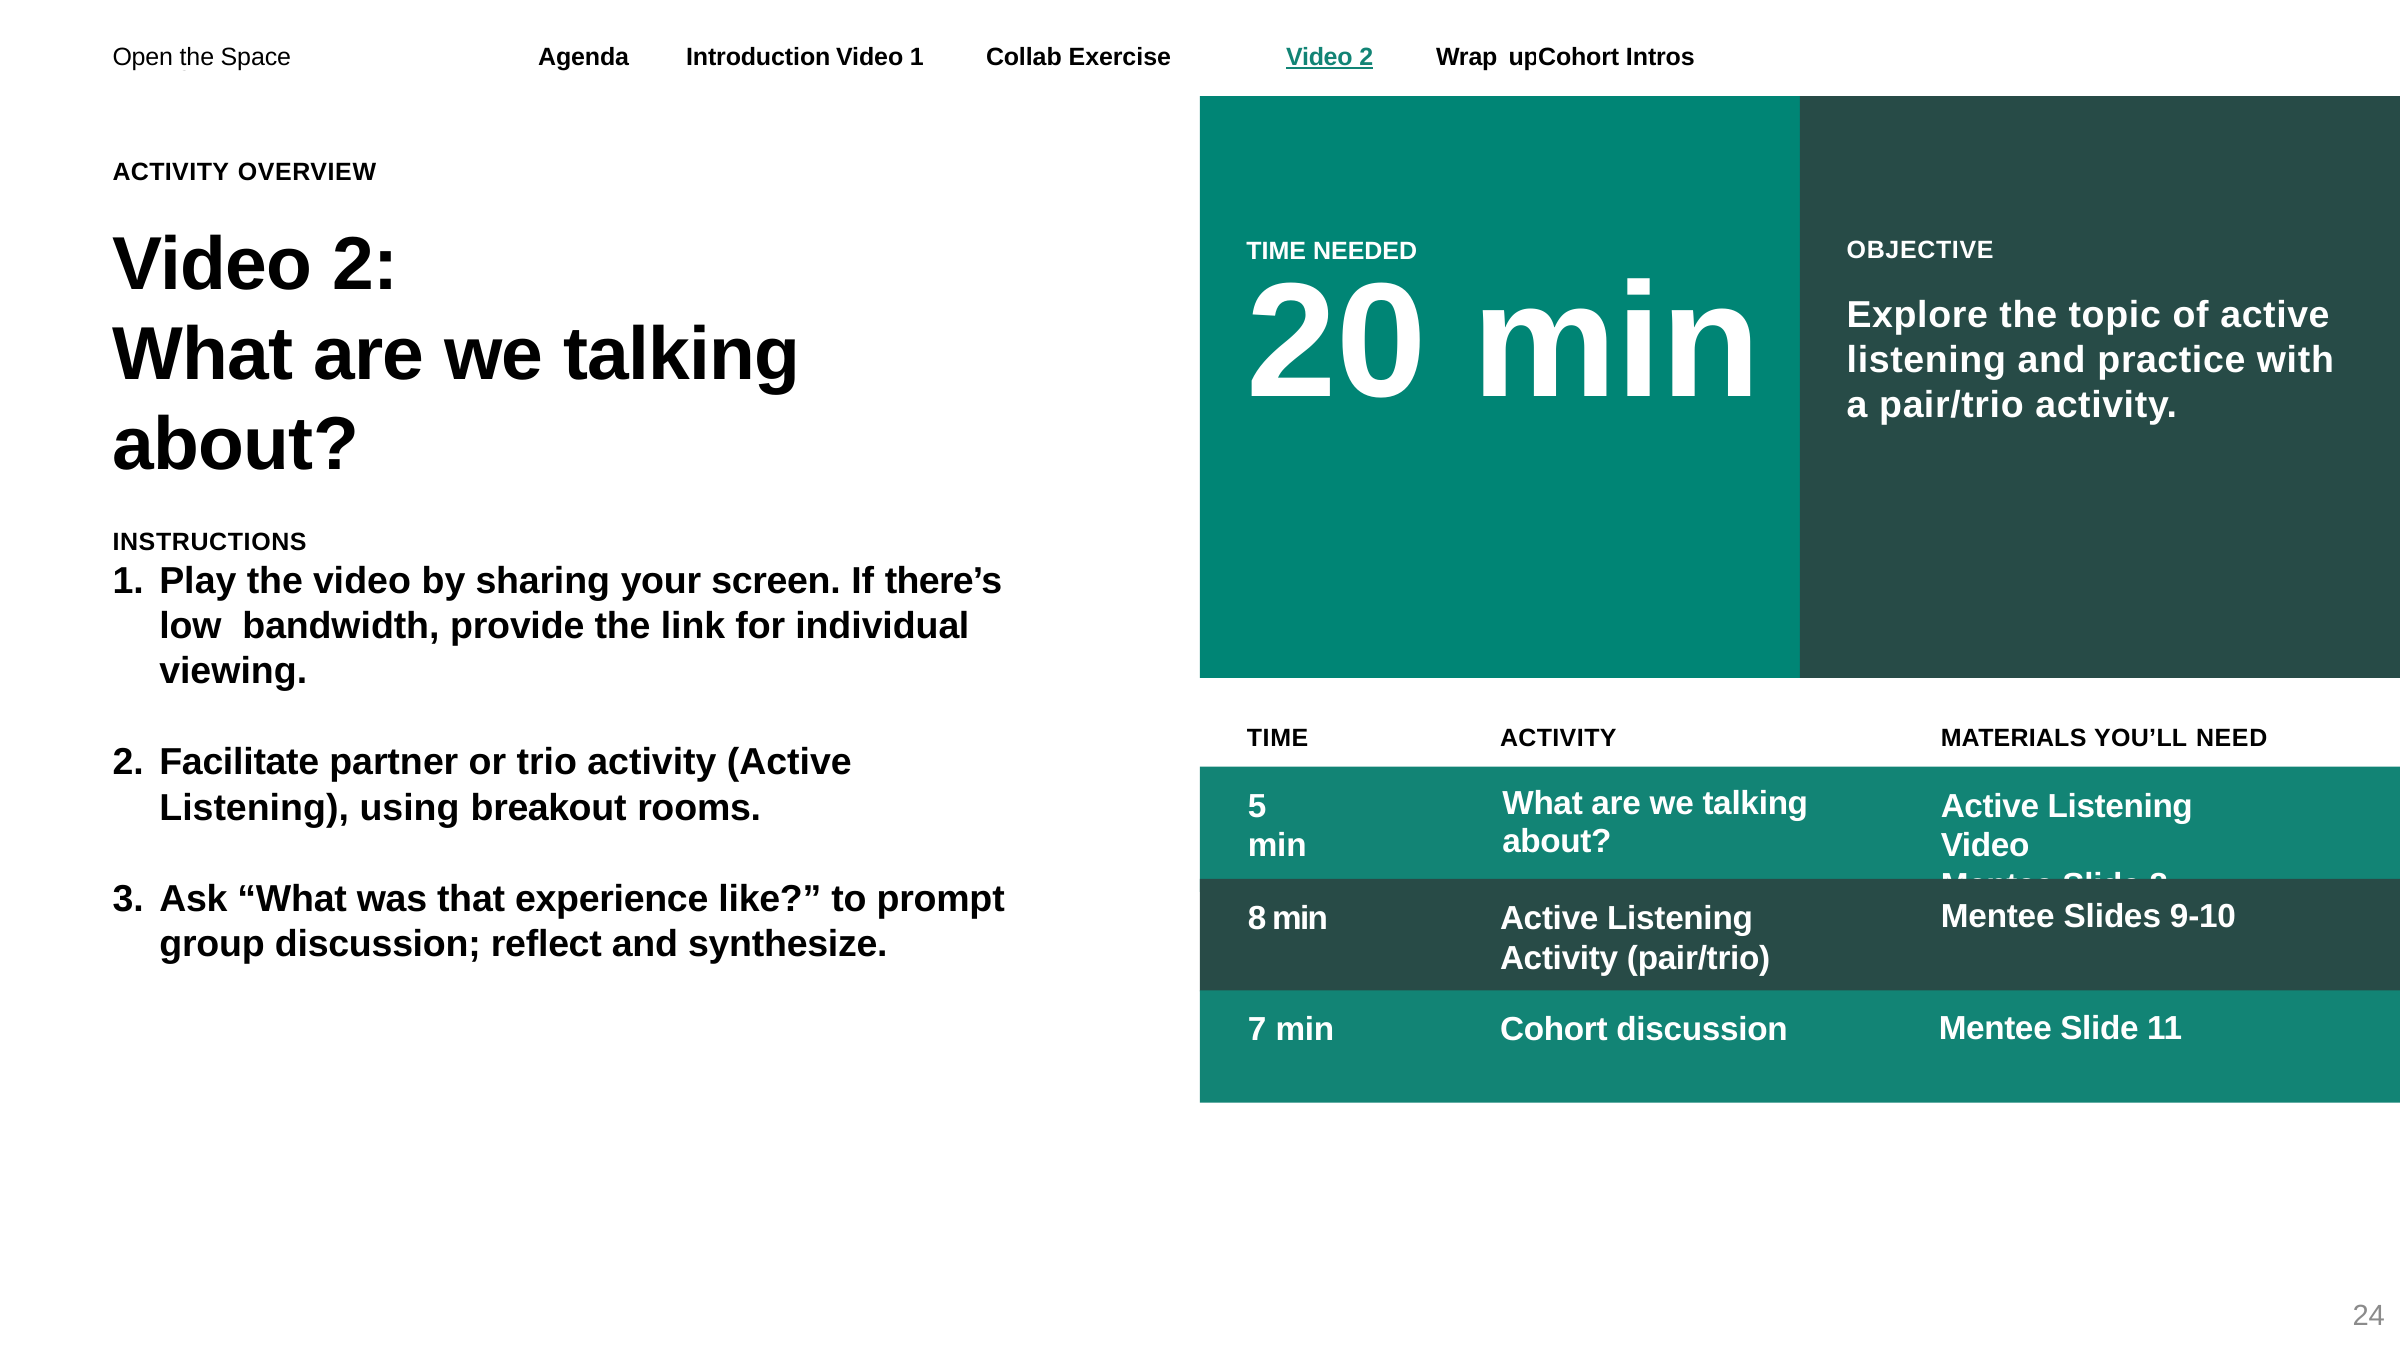

Open the Space
Cohort Intros

OBJECTIVE
Explore the topic of active listening and practice with
a pair/trio activity.
ACTIVITY OVERVIEW
Video 2:
What are we talking about?
INSTRUCTIONS
Play the video by sharing your screen. If there’s low  bandwidth, provide the link for individual viewing.

Facilitate partner or trio activity (Active Listening), using breakout rooms.

Ask “What was that experience like?” to prompt group discussion; reflect and synthesize.
20 min
TIME NEEDED
TIME
ACTIVITY
MATERIALS YOU’LL NEED

5 min
What are we talking about?
Active Listening Video
Mentee Slide 8

Mentee Slides 9-10
8 min
Active Listening Activity (pair/trio)

Mentee Slide 11
7 min
Cohort discussion
24